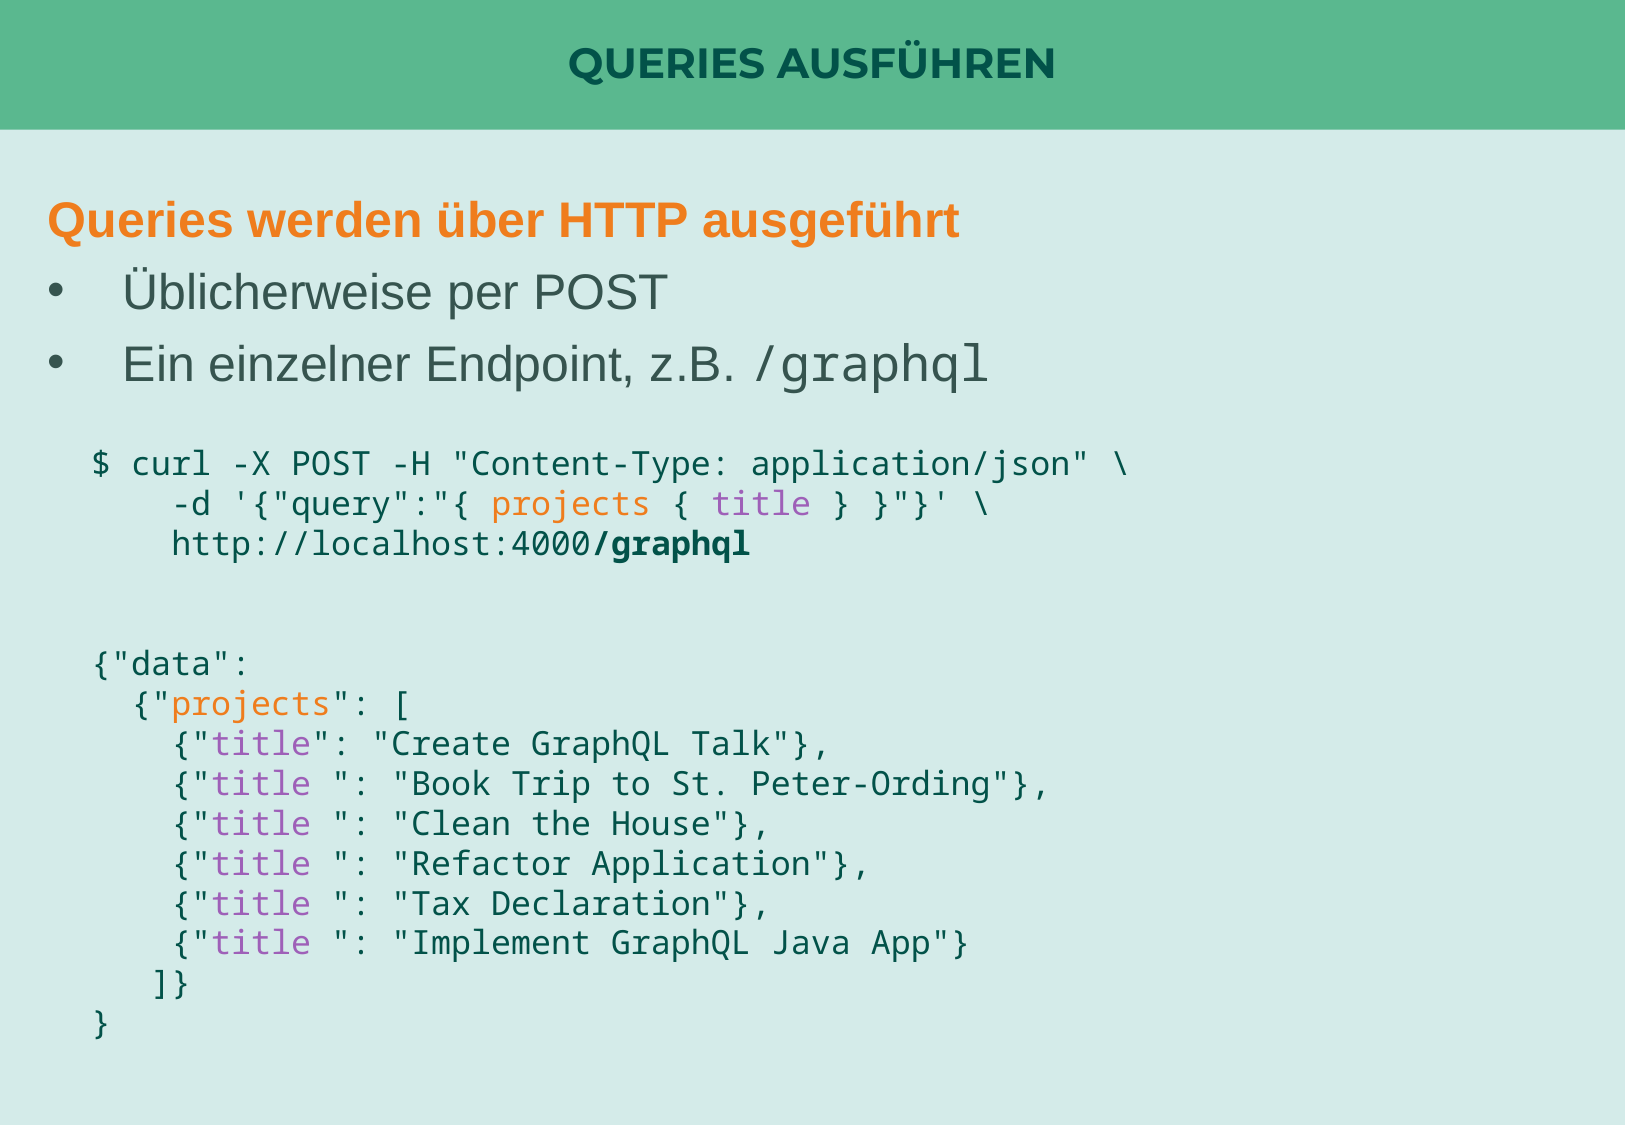

# Queries ausführen
Queries werden über HTTP ausgeführt
Üblicherweise per POST
Ein einzelner Endpoint, z.B. /graphql
$ curl -X POST -H "Content-Type: application/json" \
    -d '{"query":"{ projects { title } }"}' \
    http://localhost:4000/graphql

{"data":
  {"projects": [
    {"title": "Create GraphQL Talk"},
    {"title ": "Book Trip to St. Peter-Ording"},
    {"title ": "Clean the House"},
    {"title ": "Refactor Application"},
    {"title ": "Tax Declaration"},
    {"title ": "Implement GraphQL Java App"}
   ]}
}